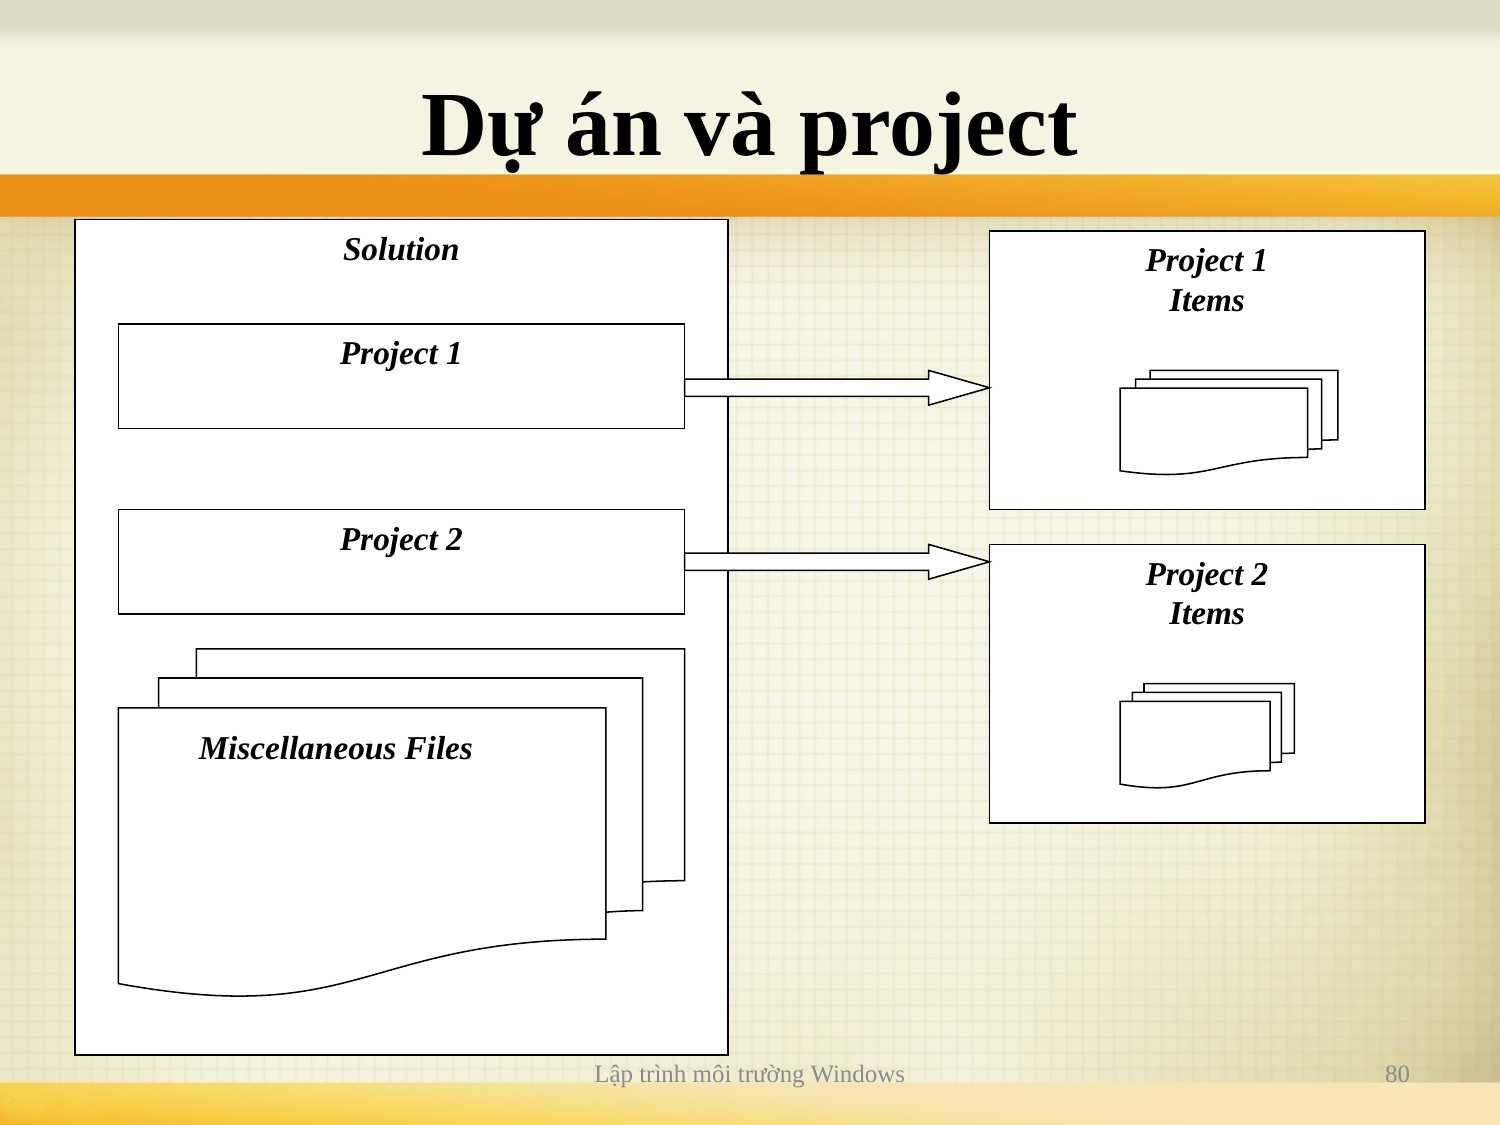

# Dự án và project
Solution

Project 1
Items

Project 1

Project 2

Project 2
Items

Miscellaneous Files

Lập trình môi trường Windows
80